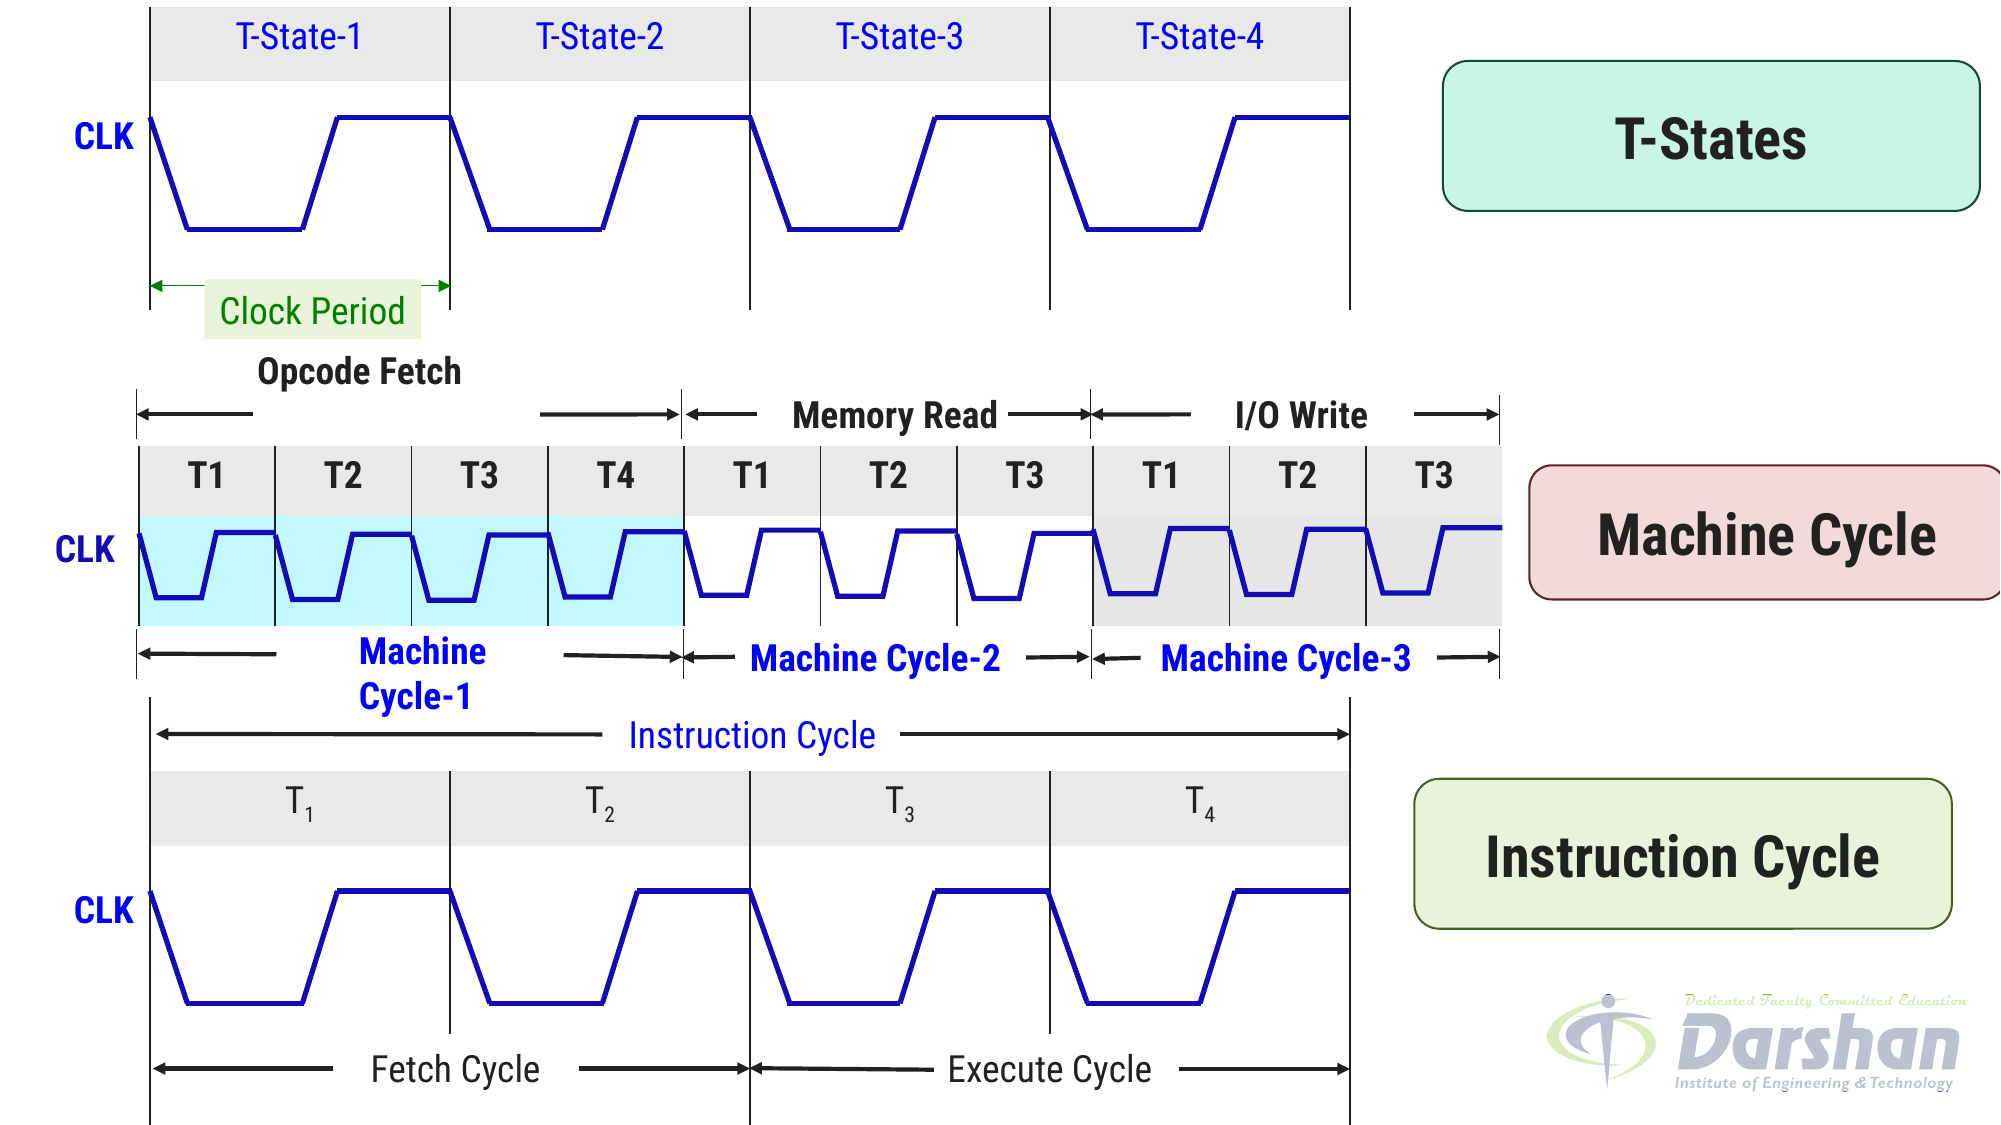

|  | T-State-1 | T-State-2 | T-State-3 | T-State-4 |
| --- | --- | --- | --- | --- |
|  |  |  |  |  |
|  |  |  |  |  |
|  |  |  |  |  |
T-States
CLK
Clock Period
Opcode Fetch
Memory Read
I/O Write
|  | T1 | T2 | T3 | T4 | T1 | T2 | T3 | T1 | T2 | T3 |
| --- | --- | --- | --- | --- | --- | --- | --- | --- | --- | --- |
|  |  |  |  |  |  |  |  |  |  |  |
Machine Cycle
CLK

Machine Cycle-1
Machine Cycle-2
Machine Cycle-3
|  |  |  |  |  |
| --- | --- | --- | --- | --- |
|  | T1 | T2 | T3 | T4 |
|  |  |  |  |  |
|  |  |  |  |  |
|  |  |  |  |  |
Instruction Cycle
Instruction Cycle
CLK
Fetch Cycle
Execute Cycle